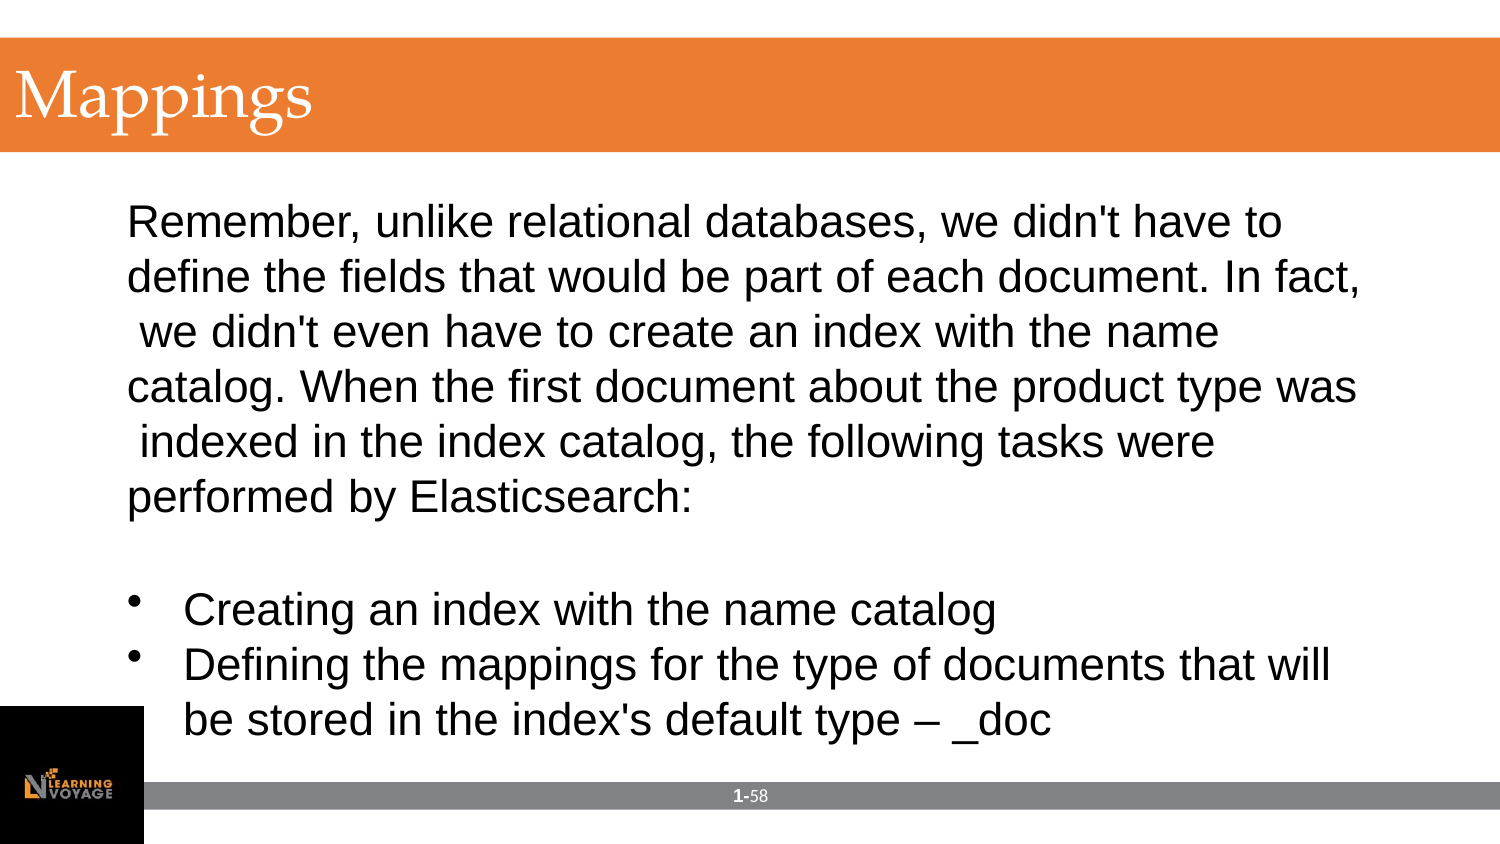

# Mappings
Remember, unlike relational databases, we didn't have to  define the fields that would be part of each document. In fact,  we didn't even have to create an index with the name  catalog. When the first document about the product type was  indexed in the index catalog, the following tasks were  performed by Elasticsearch:

Creating an index with the name catalog
Defining the mappings for the type of documents that will
be stored in the index's default type – _doc
1-58